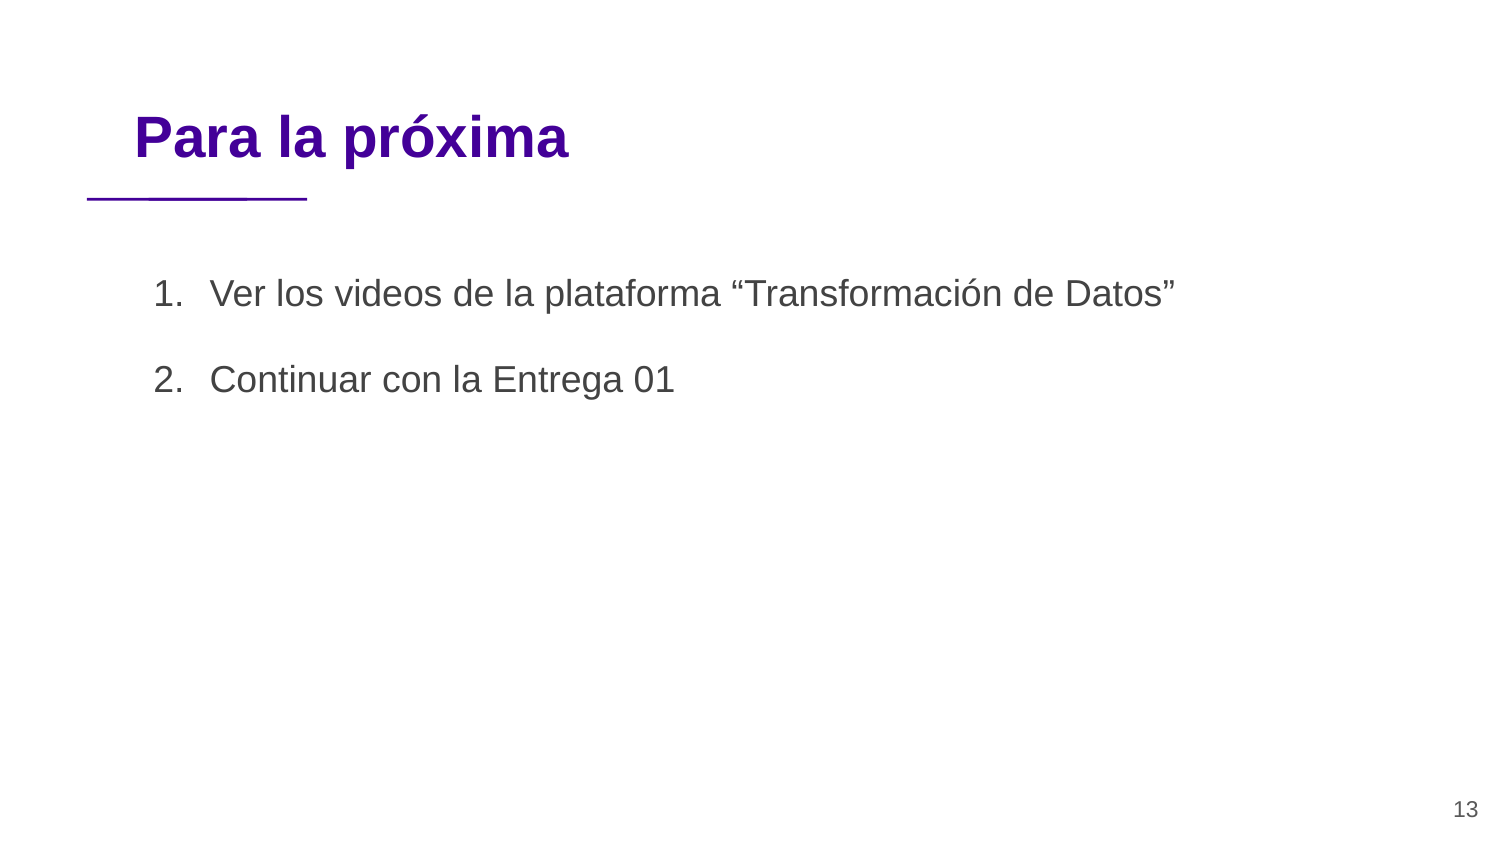

# Para la próxima
Ver los videos de la plataforma “Transformación de Datos”
Continuar con la Entrega 01

13